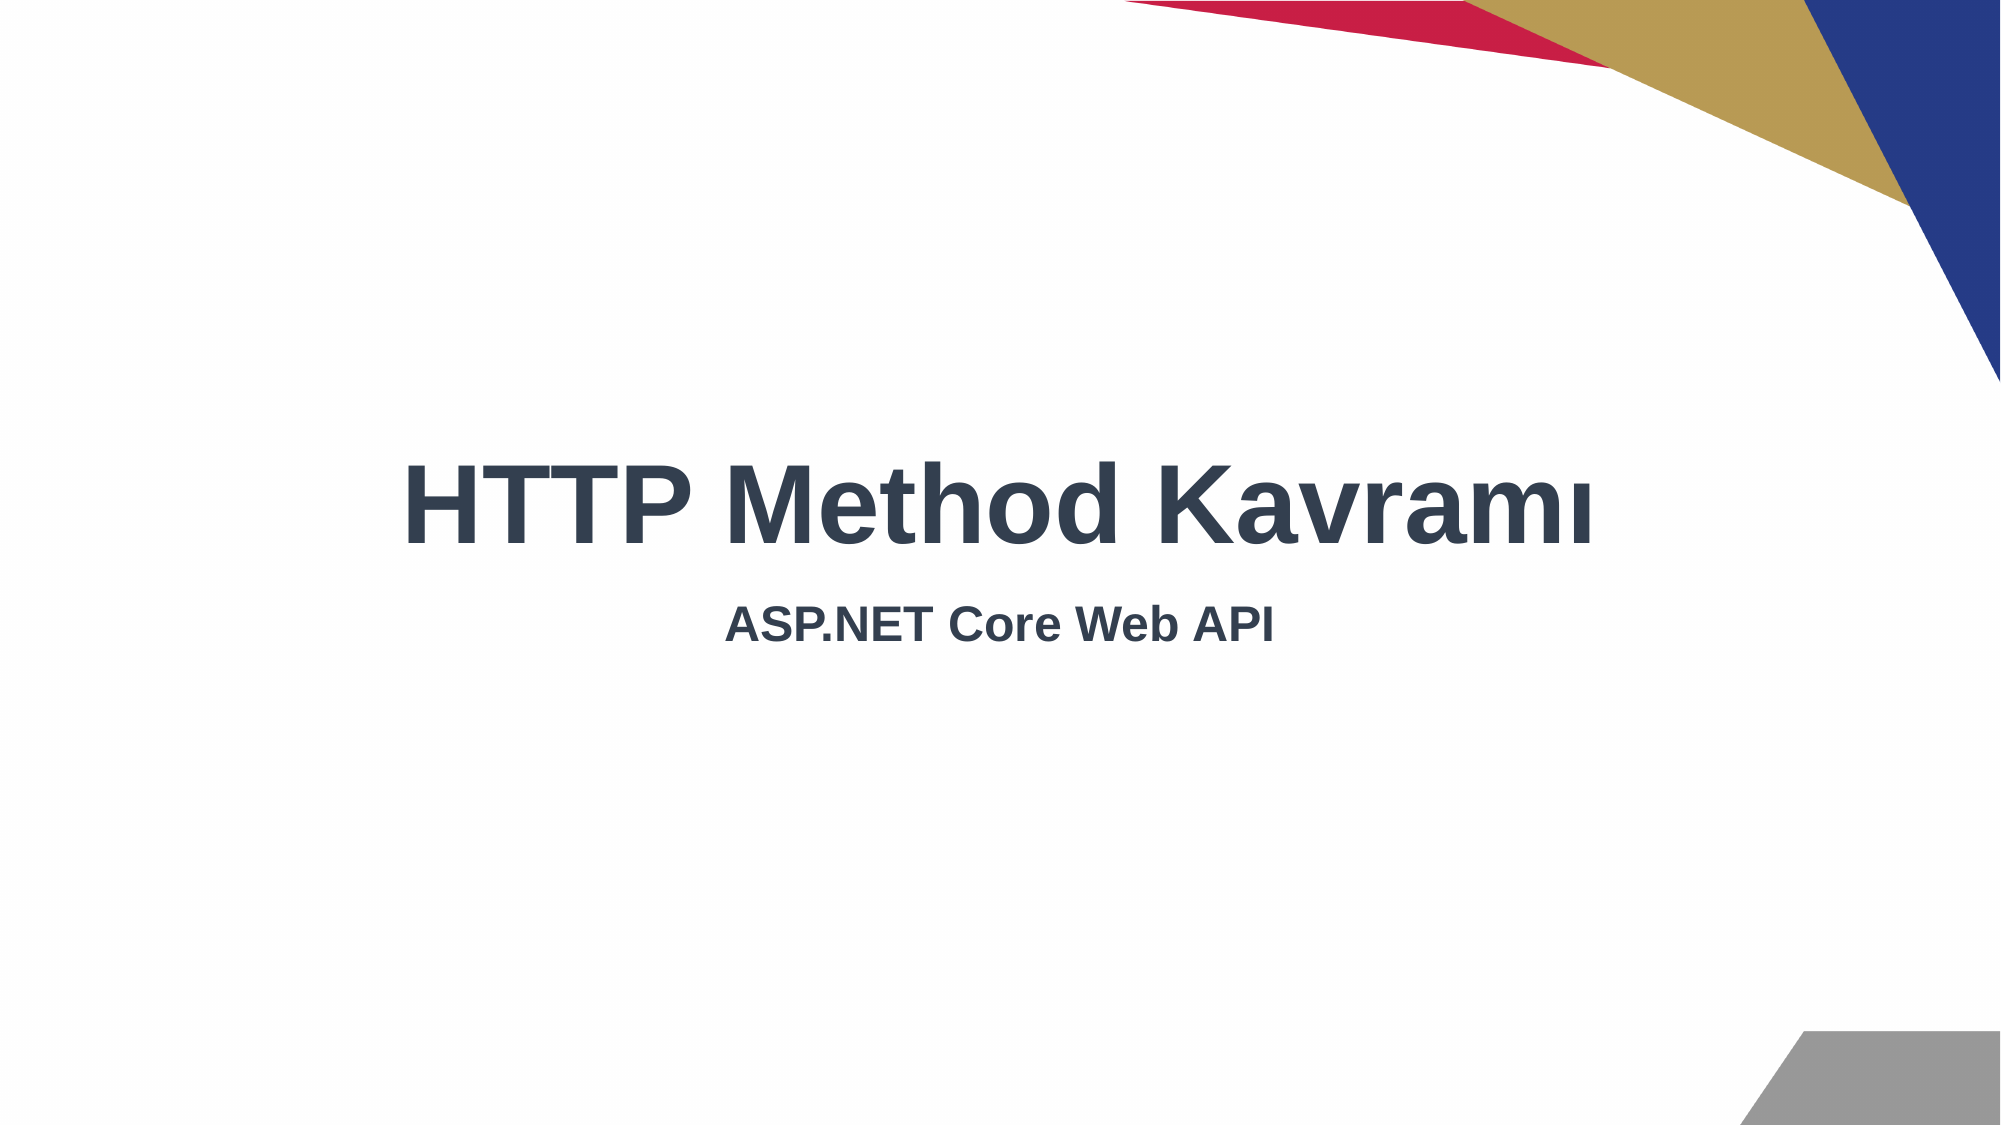

# HTTP Method Kavramı
ASP.NET Core Web API